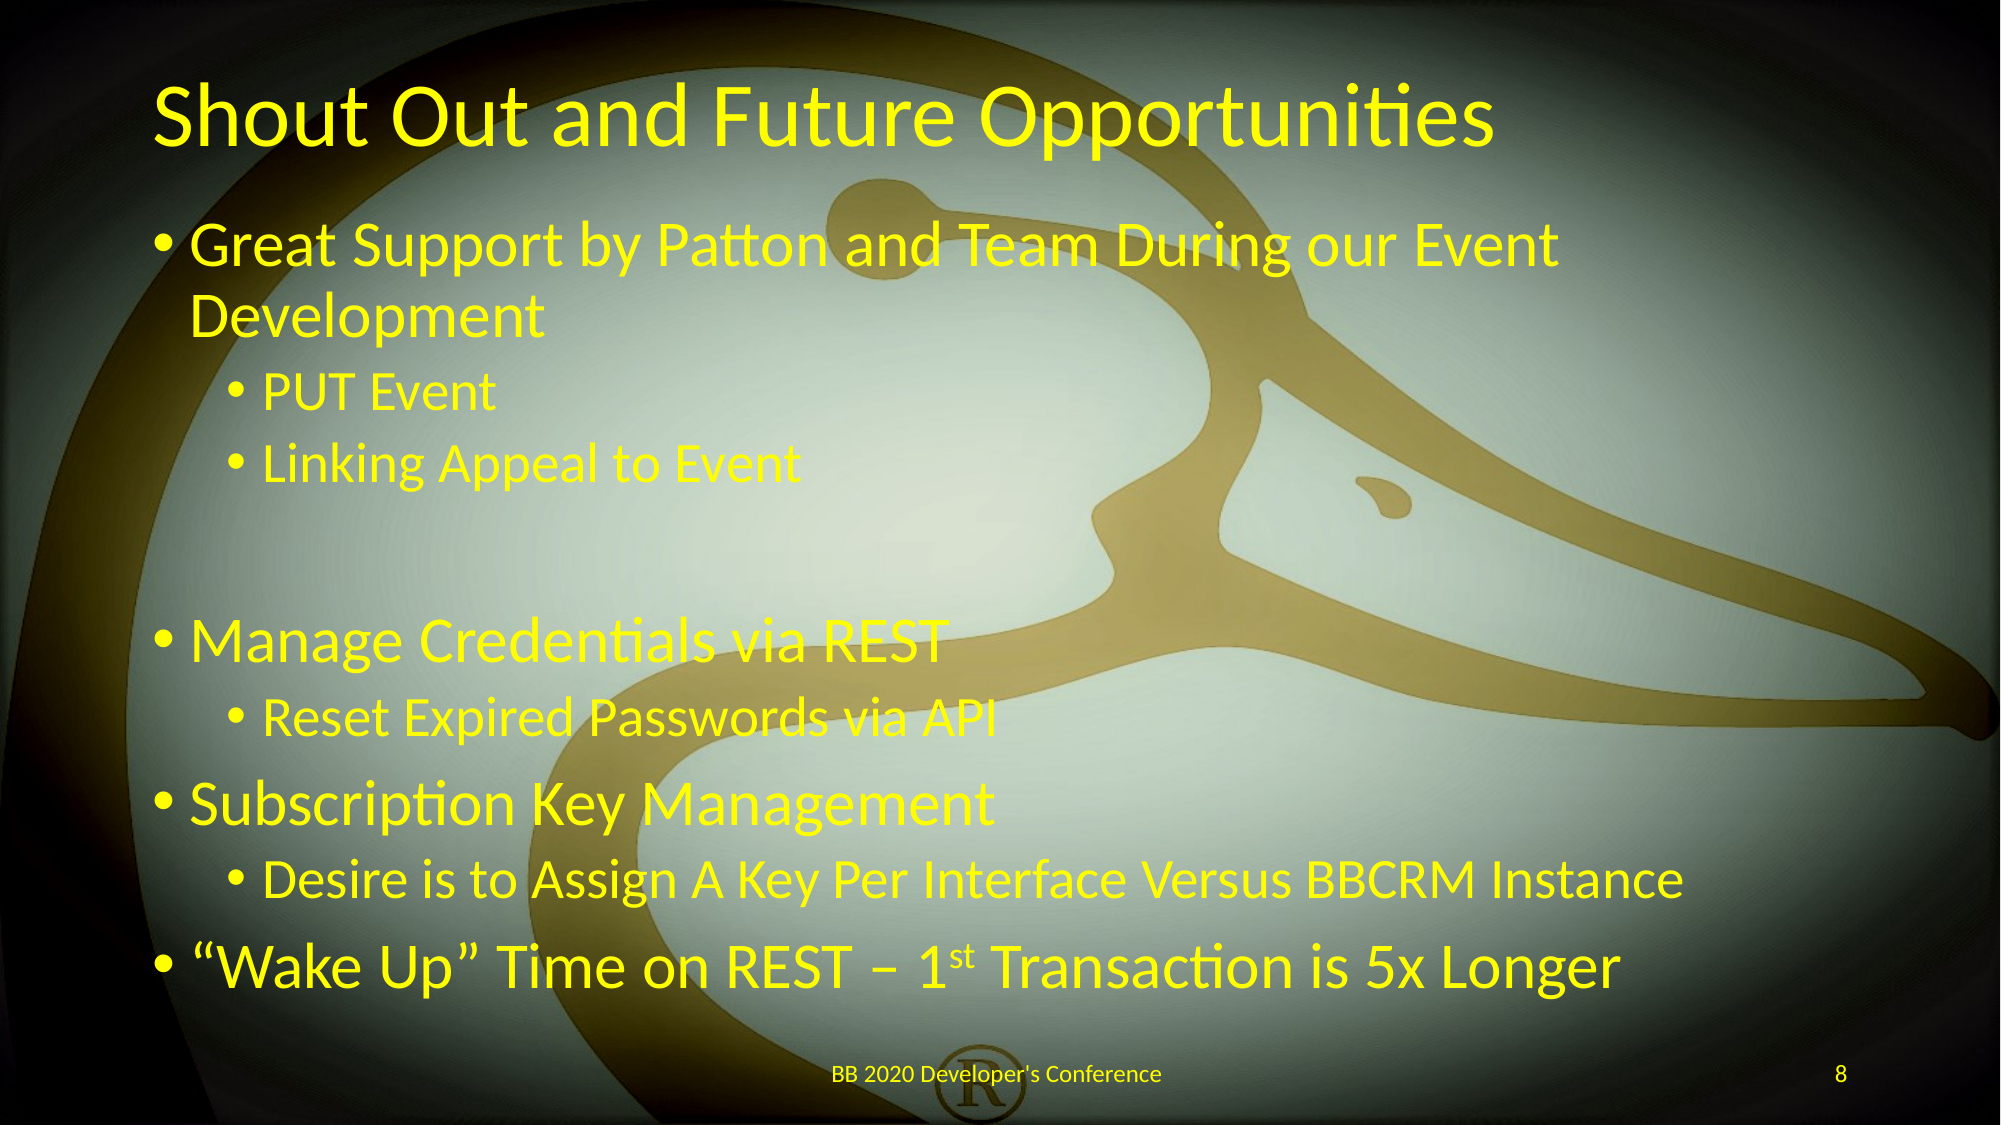

# Shout Out and Future Opportunities
Great Support by Patton and Team During our Event Development
PUT Event
Linking Appeal to Event

Manage Credentials via REST
Reset Expired Passwords via API
Subscription Key Management
Desire is to Assign A Key Per Interface Versus BBCRM Instance
“Wake Up” Time on REST – 1st Transaction is 5x Longer

BB 2020 Developer's Conference
8